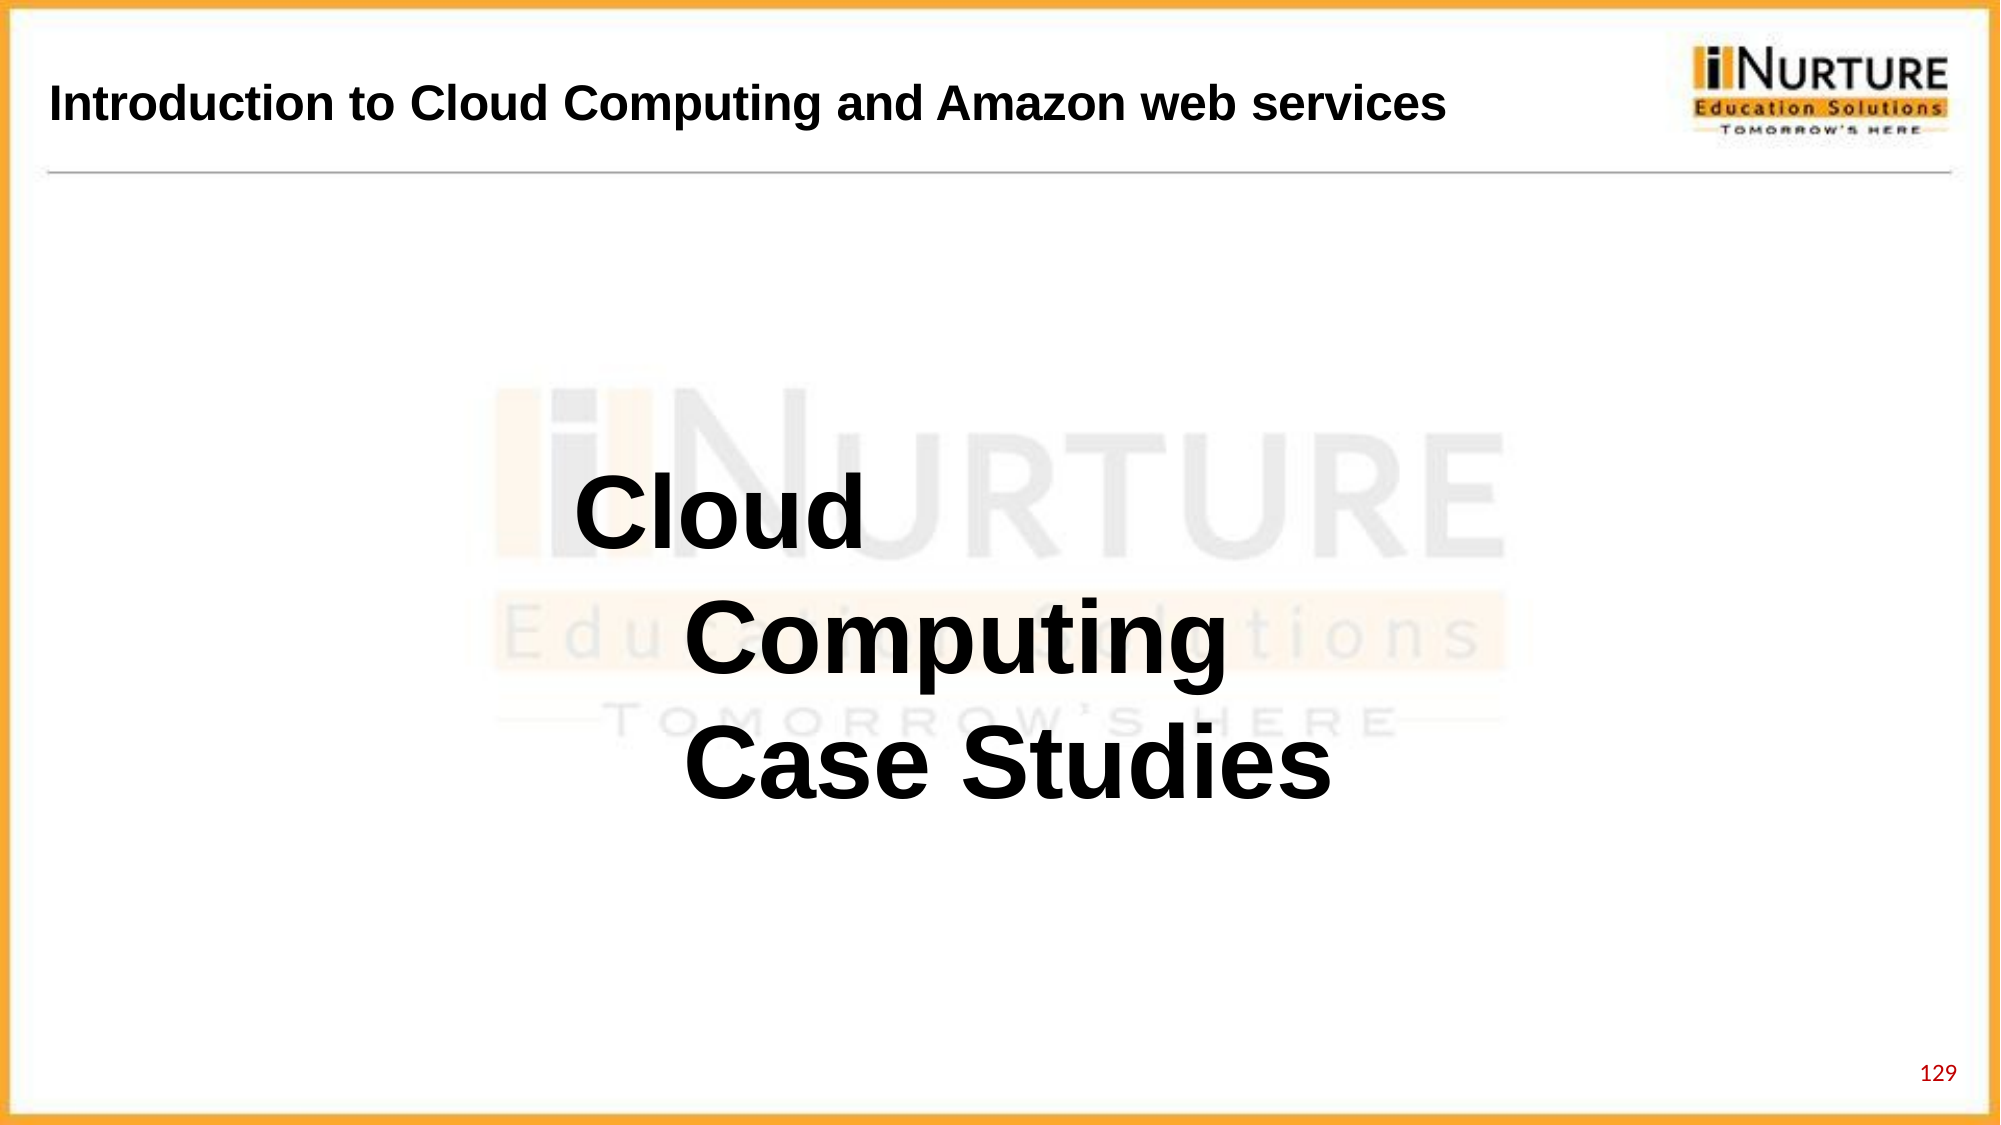

Introduction to Cloud Computing and Amazon web services
Cloud Computing  Case Studies
129